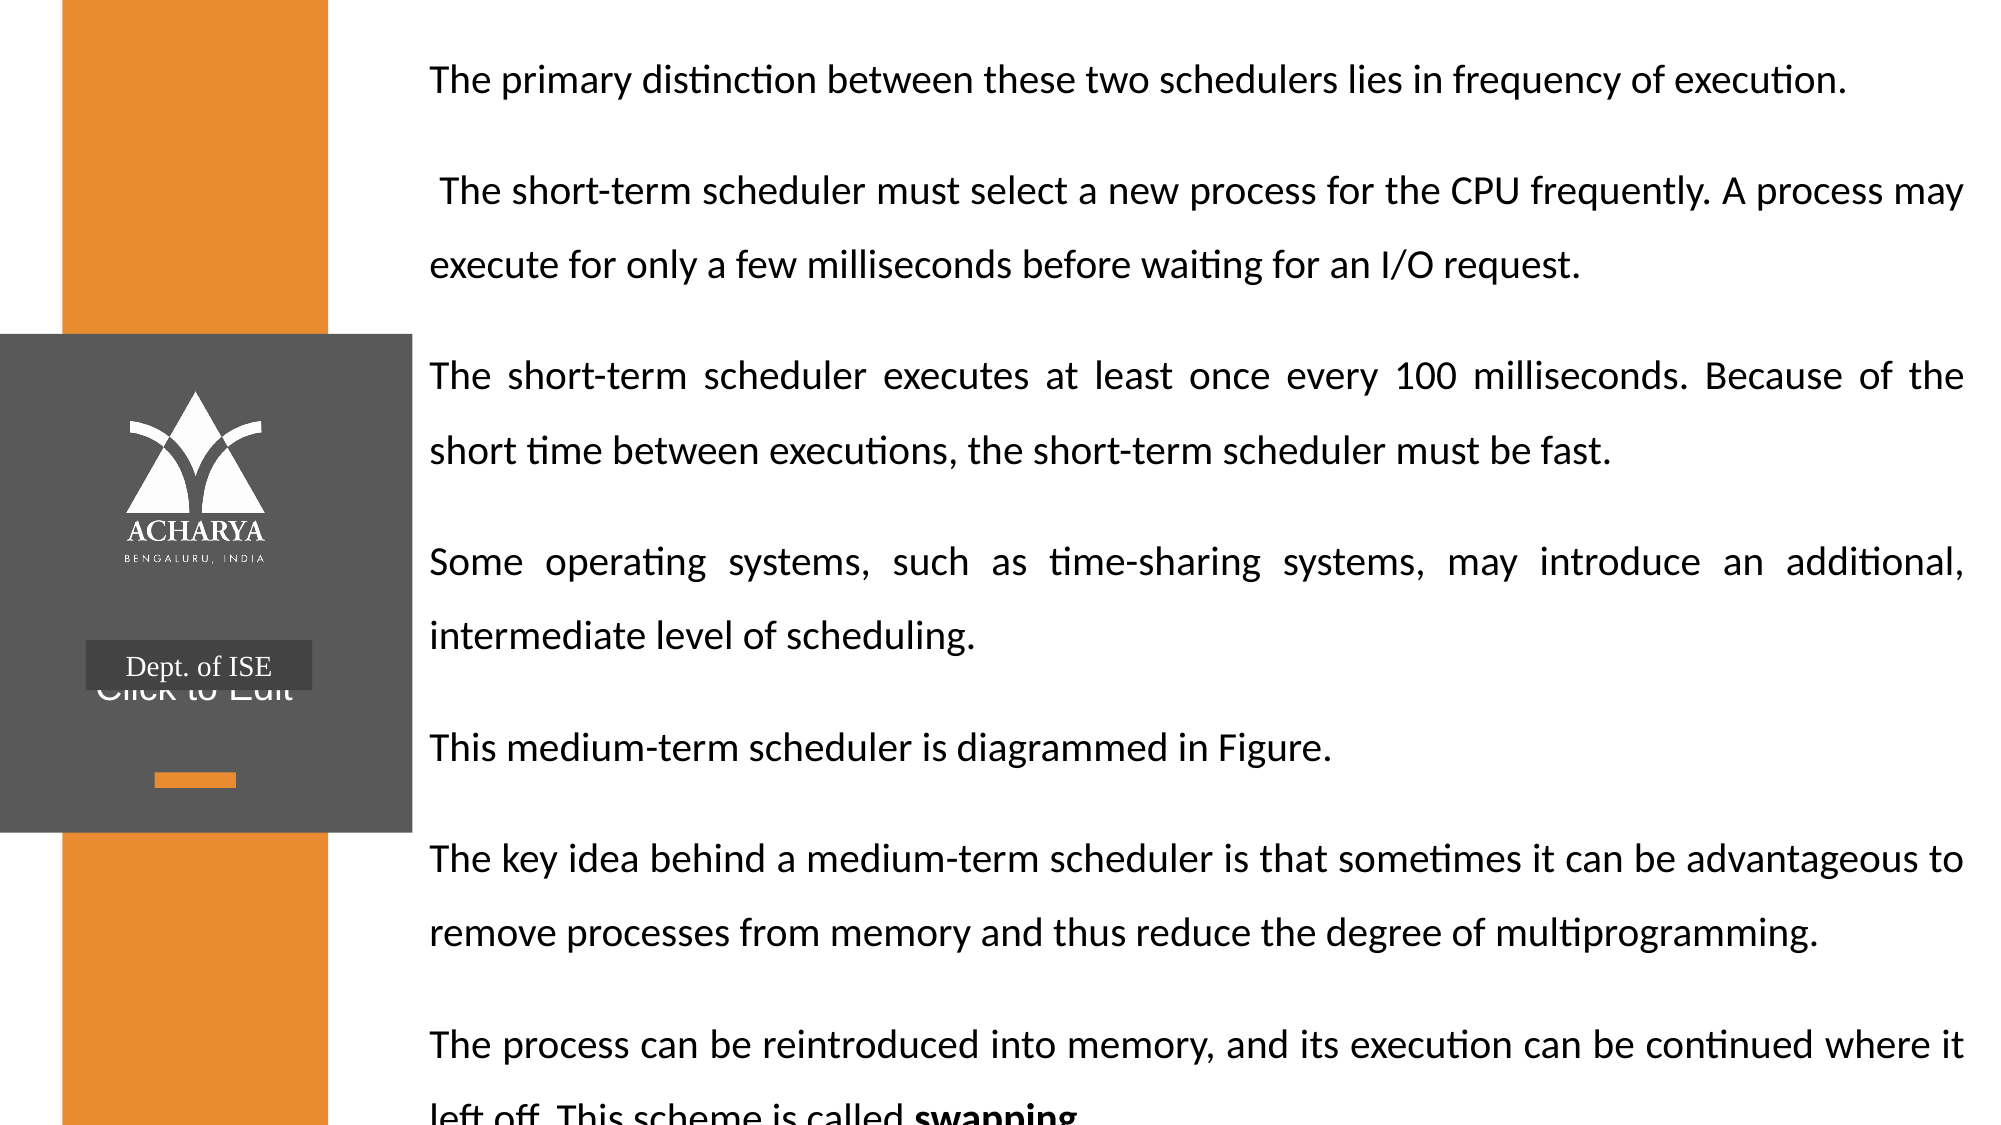

The primary distinction between these two schedulers lies in frequency of execution.
 The short-term scheduler must select a new process for the CPU frequently. A process may execute for only a few milliseconds before waiting for an I/O request.
The short-term scheduler executes at least once every 100 milliseconds. Because of the short time between executions, the short-term scheduler must be fast.
Some operating systems, such as time-sharing systems, may introduce an additional, intermediate level of scheduling.
This medium-term scheduler is diagrammed in Figure.
The key idea behind a medium-term scheduler is that sometimes it can be advantageous to remove processes from memory and thus reduce the degree of multiprogramming.
The process can be reintroduced into memory, and its execution can be continued where it left off. This scheme is called swapping.

Dept. of ISE